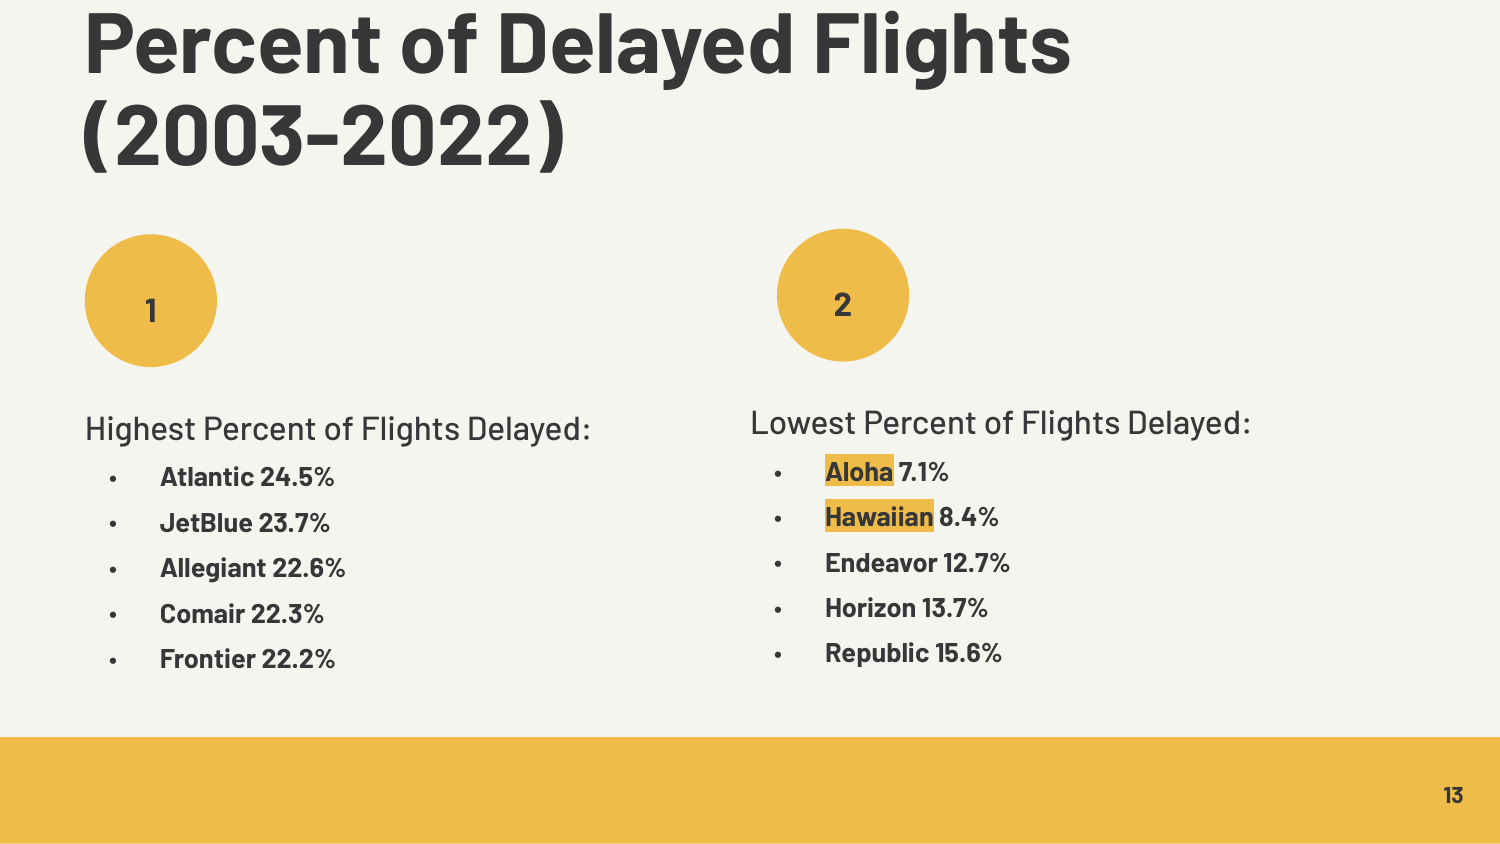

# Percent of Delayed Flights (2003-2022)

2
1
Lowest Percent of Flights Delayed:
Aloha 7.1%
Hawaiian 8.4%
Endeavor 12.7%
Horizon 13.7%
Republic 15.6%

Highest Percent of Flights Delayed:
Atlantic 24.5%
JetBlue 23.7%
Allegiant 22.6%
Comair 22.3%
Frontier 22.2%

13